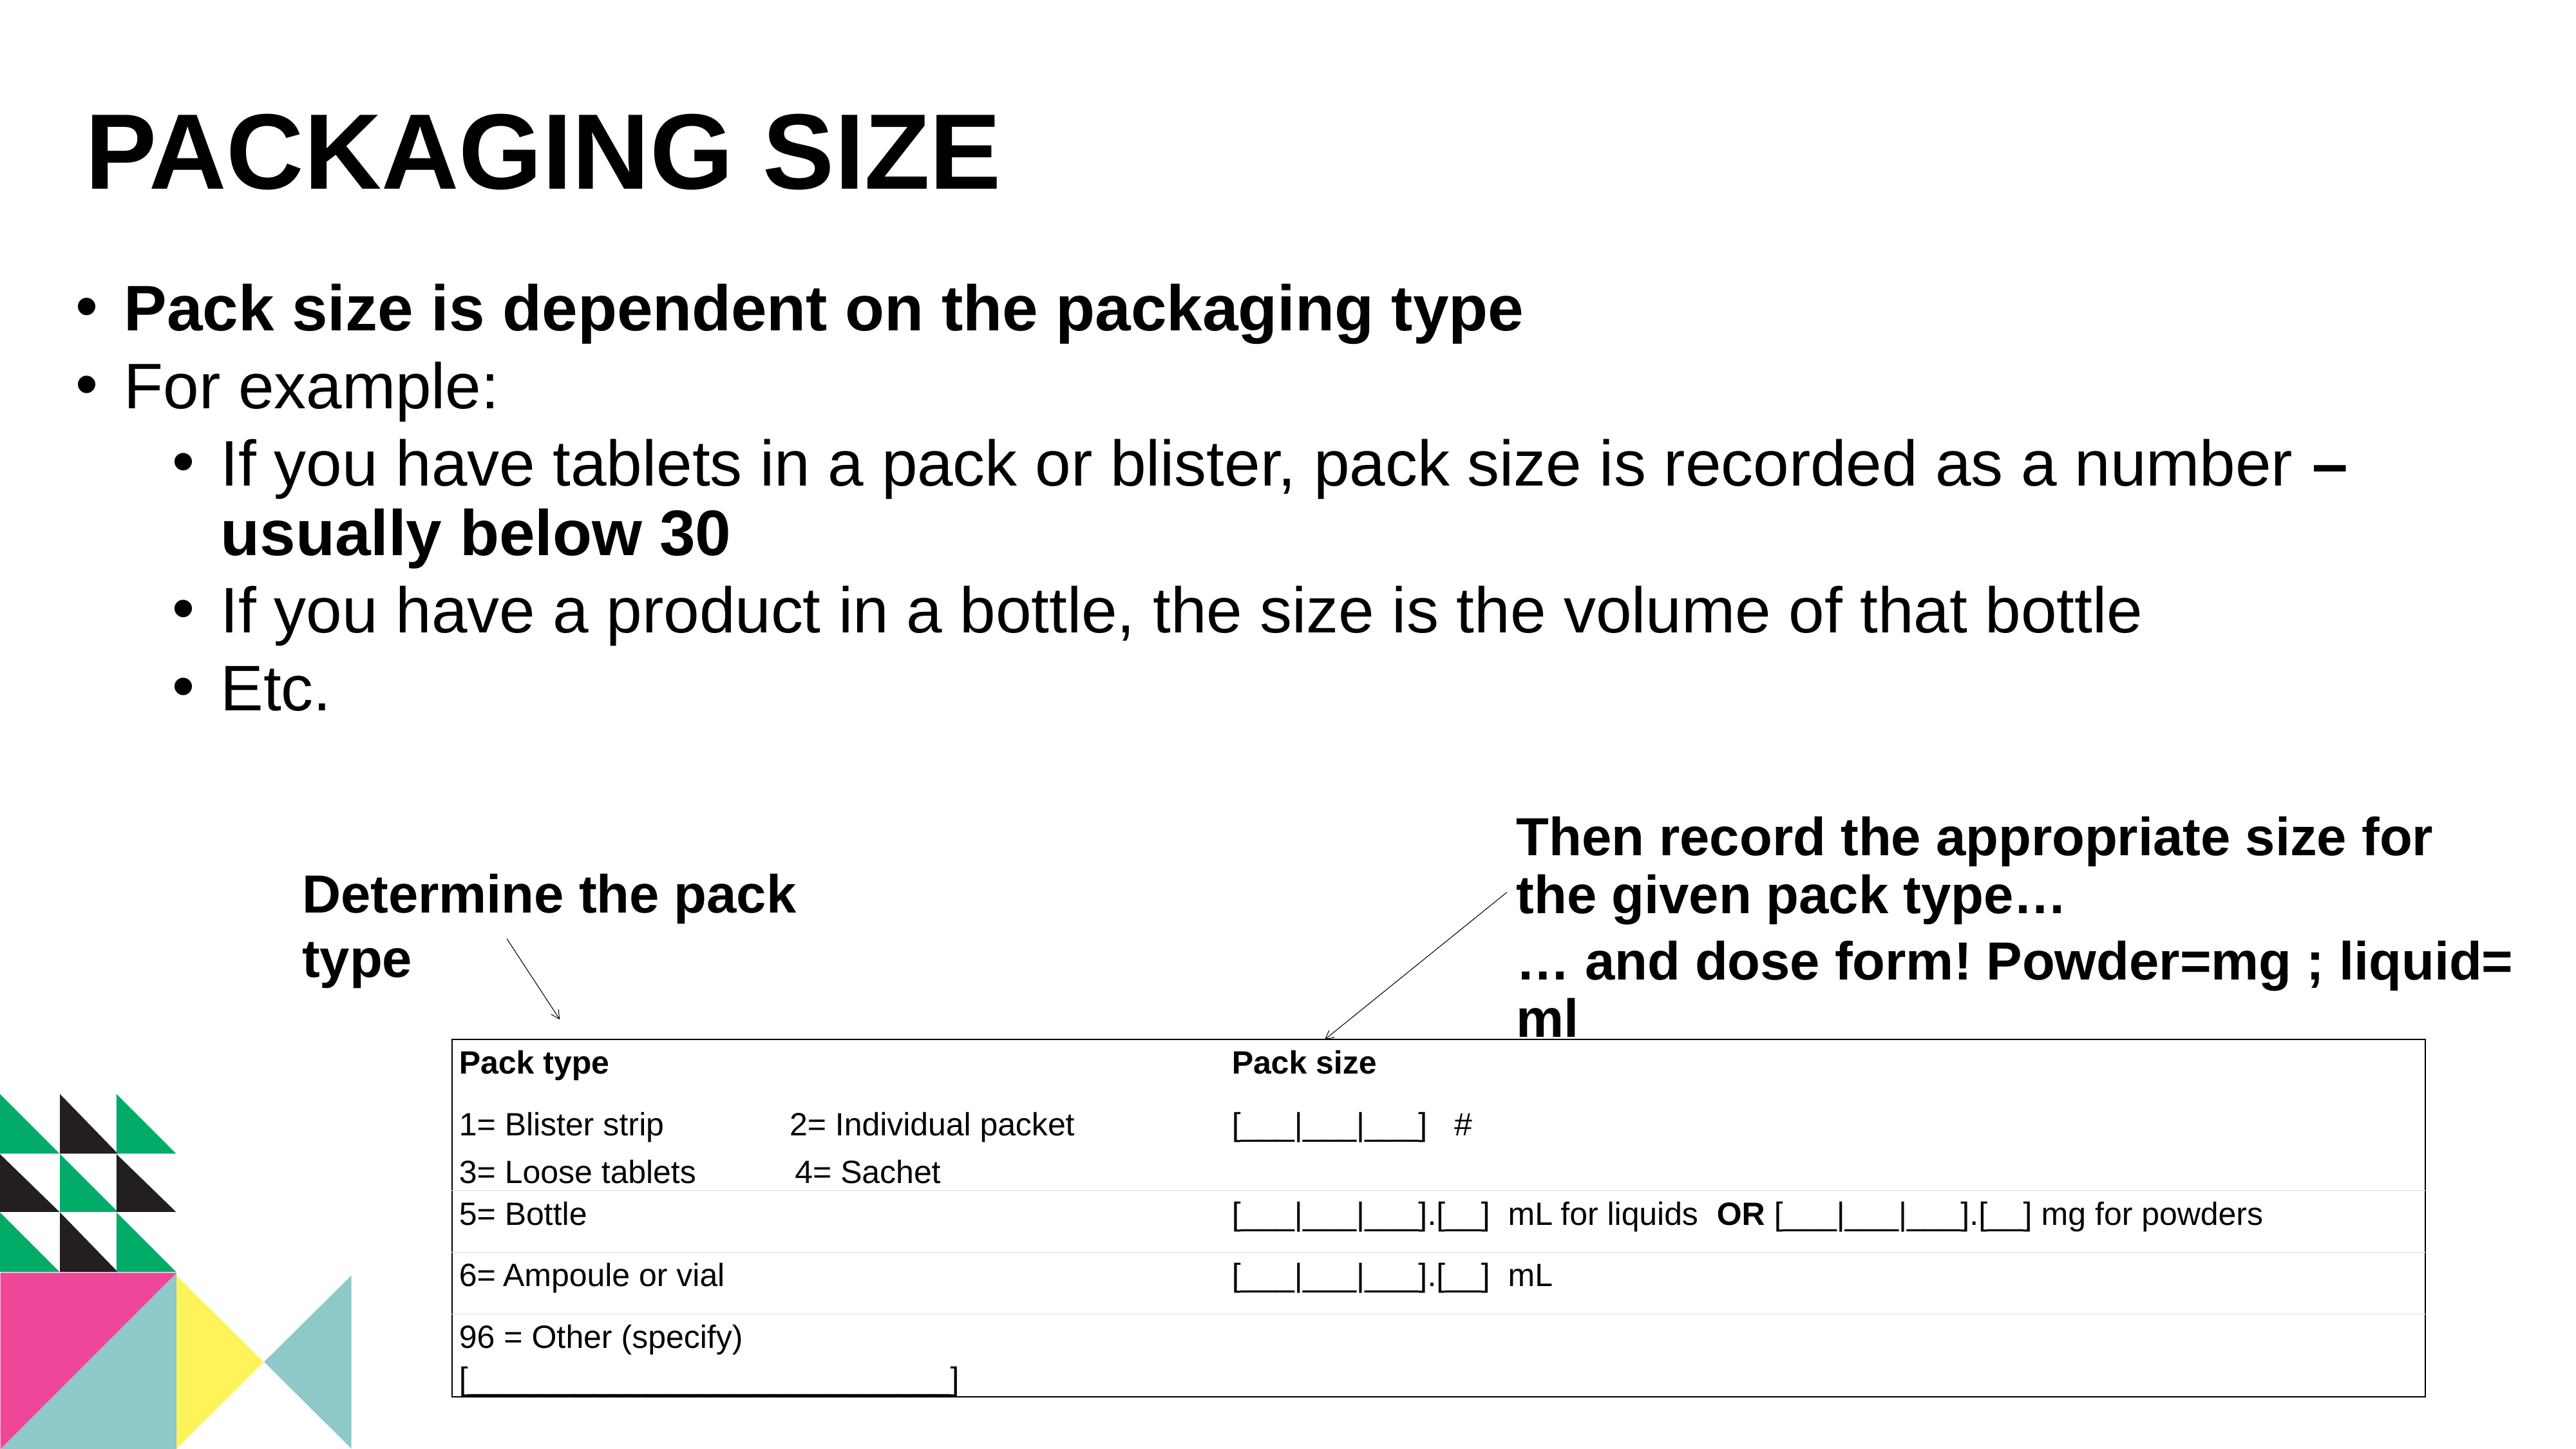

PACKAGING SIZE
Pack size is dependent on the packaging type
For example:
If you have tablets in a pack or blister, pack size is recorded as a number – usually below 30
If you have a product in a bottle, the size is the volume of that bottle
Etc.
Then record the appropriate size for the given pack type…
… and dose form! Powder=mg ; liquid= ml
Determine the pack type
| Pack type | Pack size |
| --- | --- |
| 1= Blister strip 2= Individual packet 3= Loose tablets 4= Sachet | [\_\_\_|\_\_\_|\_\_\_] # |
| 5= Bottle | [\_\_\_|\_\_\_|\_\_\_].[\_\_] mL for liquids OR [\_\_\_|\_\_\_|\_\_\_].[\_\_] mg for powders |
| 6= Ampoule or vial | [\_\_\_|\_\_\_|\_\_\_].[\_\_] mL |
| 96 = Other (specify) [\_\_\_\_\_\_\_\_\_\_\_\_\_\_\_\_\_\_\_\_\_\_\_\_\_\_\_] |  |